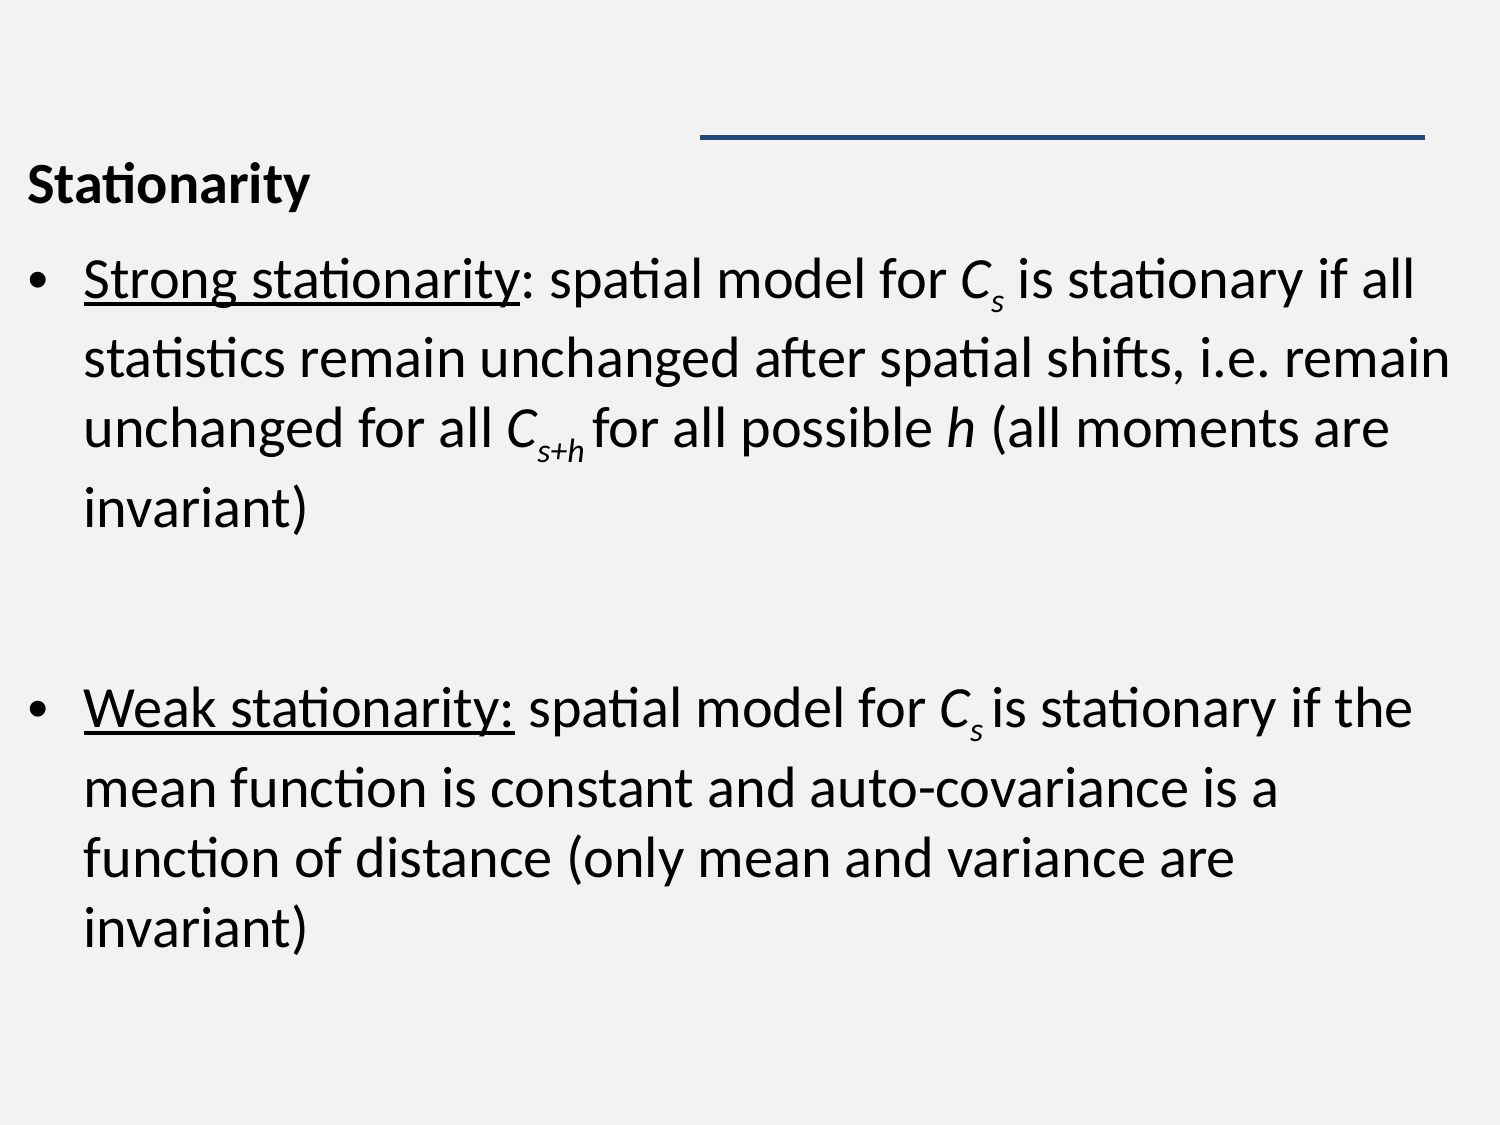

#
Stationarity
Strong stationarity: spatial model for Cs is stationary if all statistics remain unchanged after spatial shifts, i.e. remain unchanged for all Cs+h for all possible h (all moments are invariant)

Weak stationarity: spatial model for Cs is stationary if the mean function is constant and auto-covariance is a function of distance (only mean and variance are invariant)